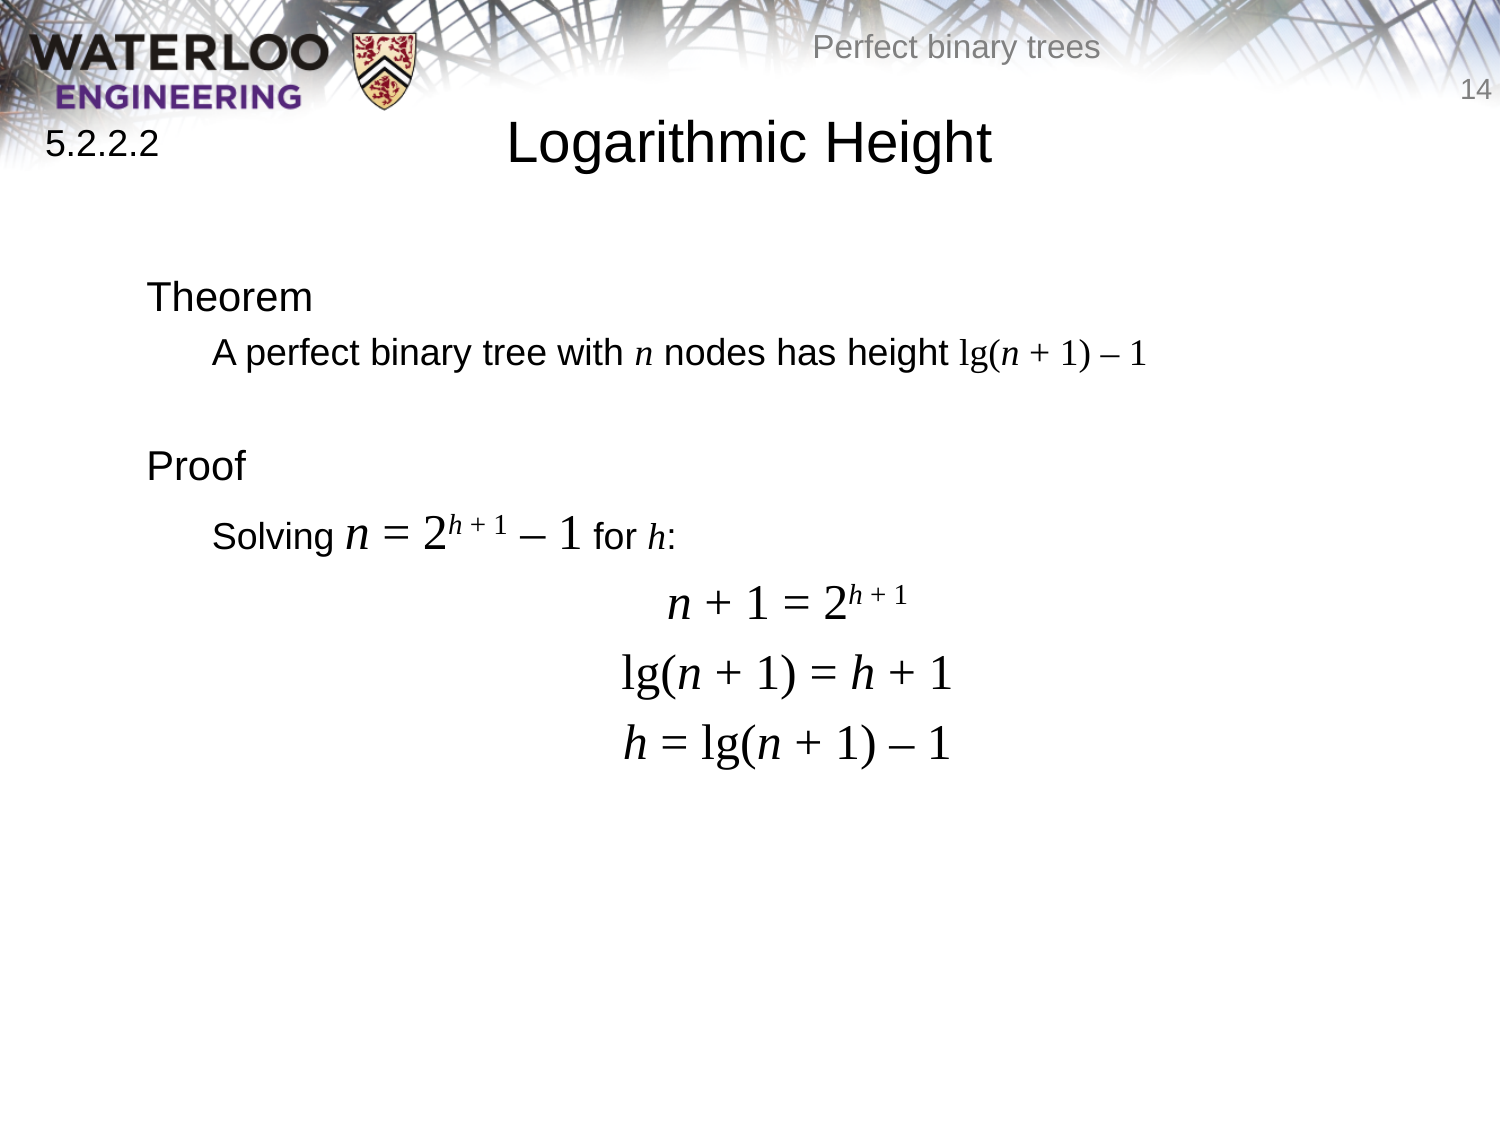

# Logarithmic Height
5.2.2.2
	Theorem
	A perfect binary tree with n nodes has height lg(n + 1) – 1

	Proof
	Solving n = 2h + 1 – 1 for h:
n + 1 = 2h + 1
lg(n + 1) = h + 1
h = lg(n + 1) – 1